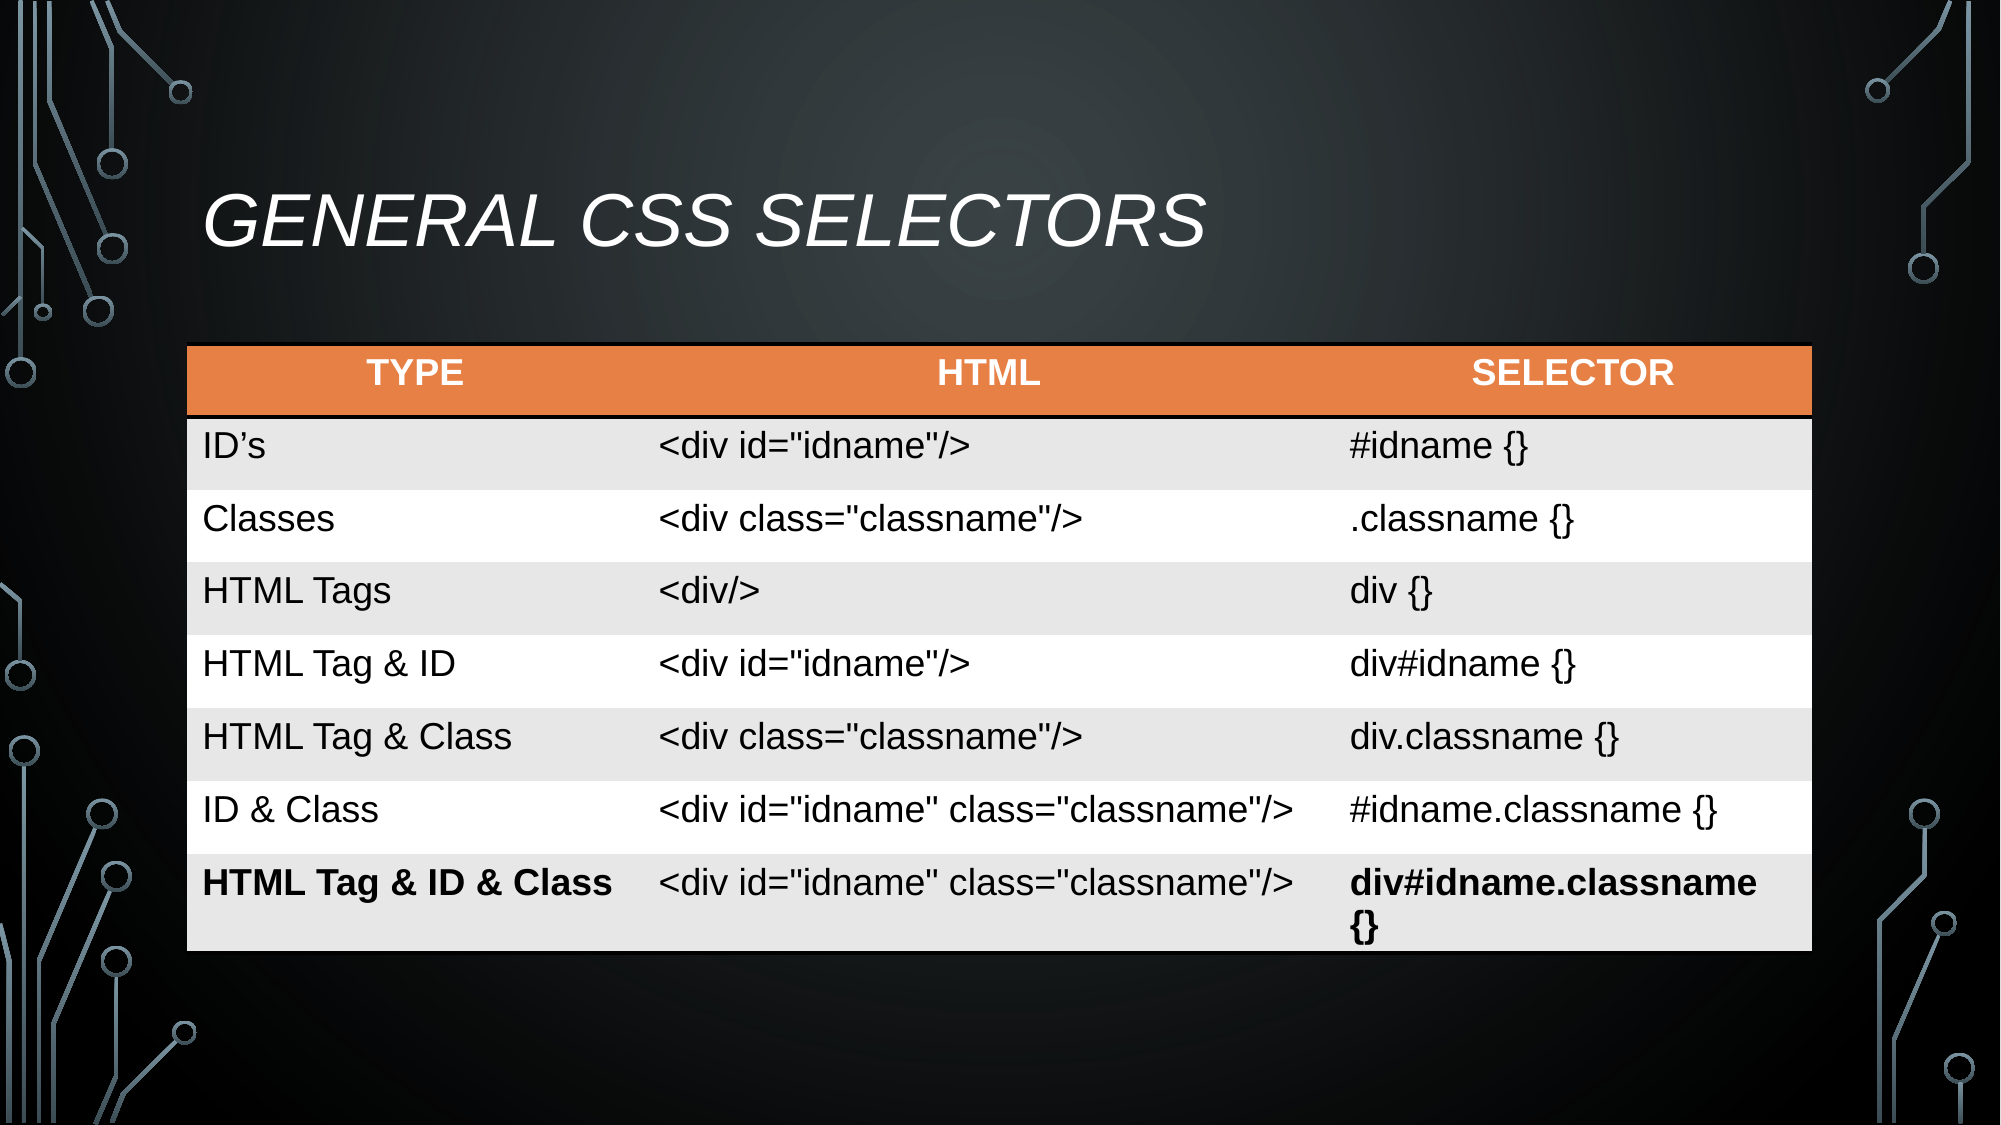

# General CSS Selectors
| TYPE | HTML | SELECTOR |
| --- | --- | --- |
| ID’s | <div id="idname"/> | #idname {} |
| Classes | <div class="classname"/> | .classname {} |
| HTML Tags | <div/> | div {} |
| HTML Tag & ID | <div id="idname"/> | div#idname {} |
| HTML Tag & Class | <div class="classname"/> | div.classname {} |
| ID & Class | <div id="idname" class="classname"/> | #idname.classname {} |
| HTML Tag & ID & Class | <div id="idname" class="classname"/> | div#idname.classname {} |